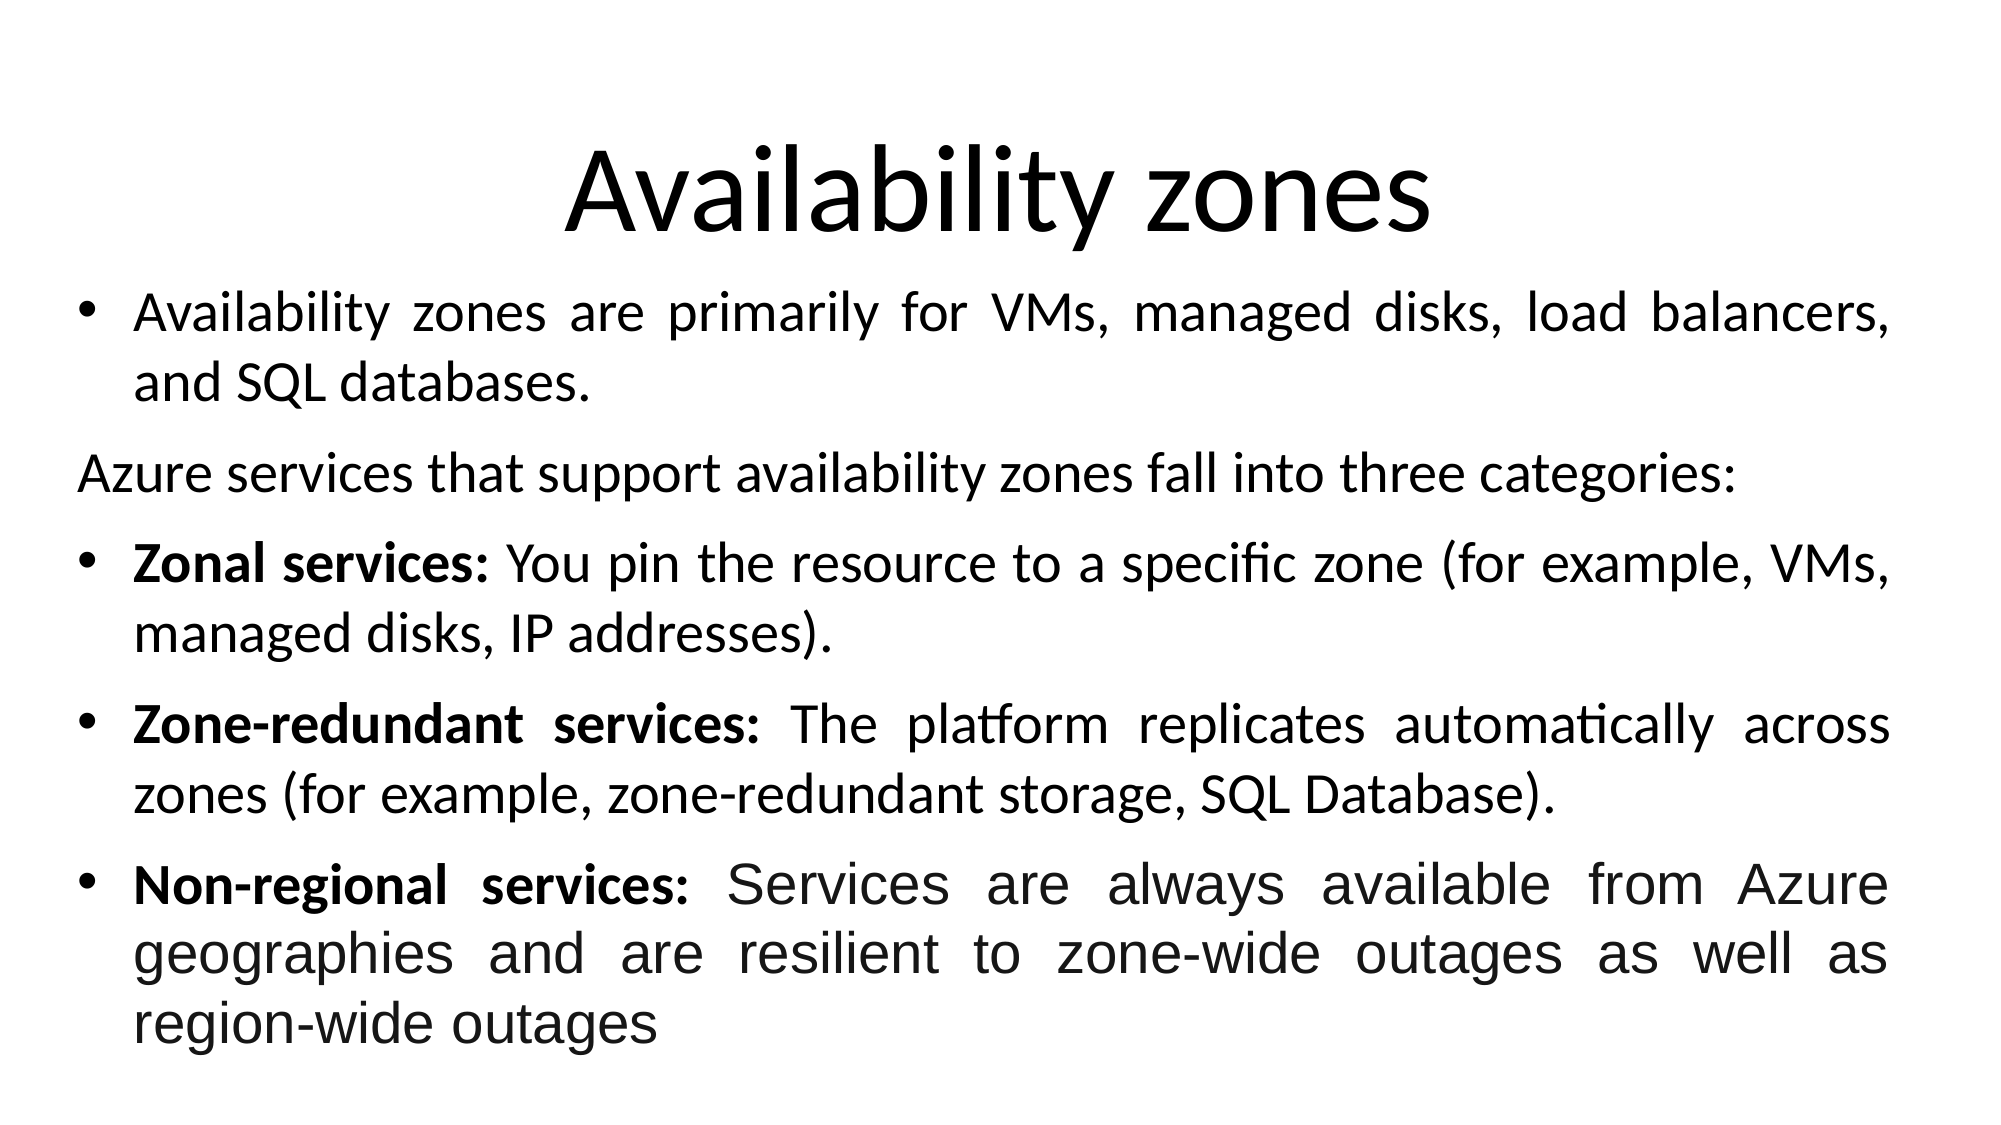

# Availability zones
Availability zones are primarily for VMs, managed disks, load balancers, and SQL databases.
Azure services that support availability zones fall into three categories:
Zonal services: You pin the resource to a specific zone (for example, VMs, managed disks, IP addresses).
Zone-redundant services: The platform replicates automatically across zones (for example, zone-redundant storage, SQL Database).
Non-regional services: Services are always available from Azure geographies and are resilient to zone-wide outages as well as region-wide outages